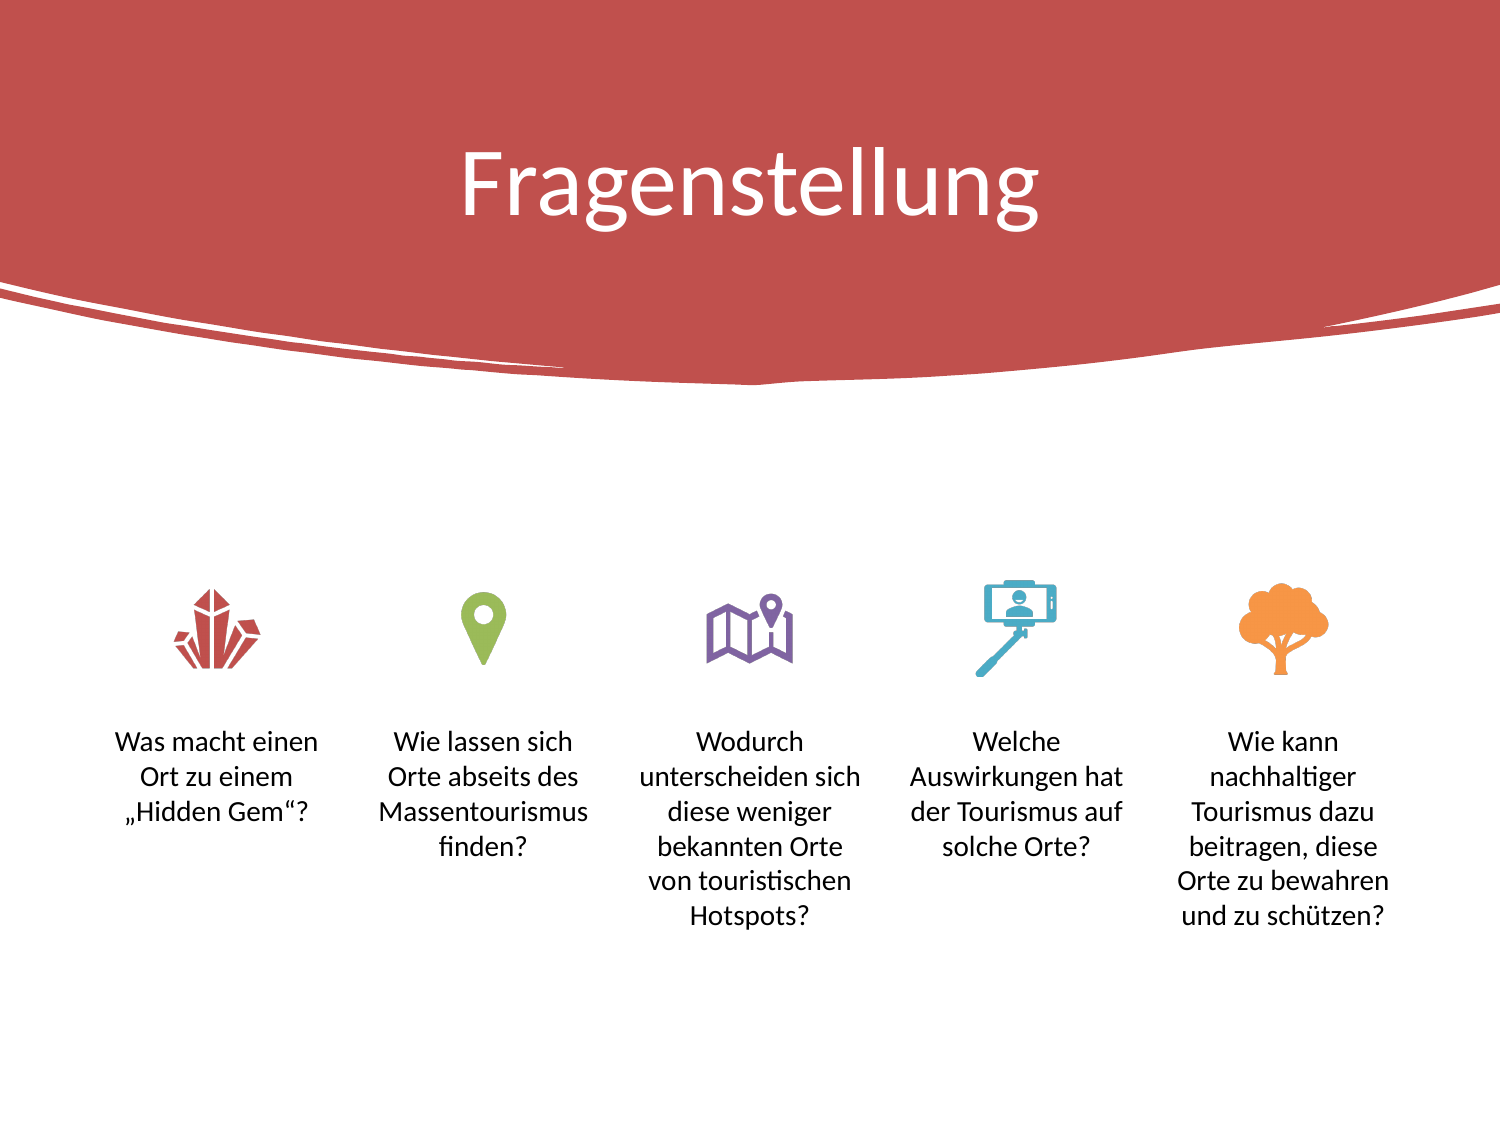

# Fragenstellung
Was macht einen Ort zu einem „Hidden Gem“?
Wie lassen sich Orte abseits des Massentourismus finden?
Wodurch unterscheiden sich diese weniger bekannten Orte von touristischen Hotspots?
Welche Auswirkungen hat der Tourismus auf solche Orte?
Wie kann nachhaltiger Tourismus dazu beitragen, diese Orte zu bewahren und zu schützen?